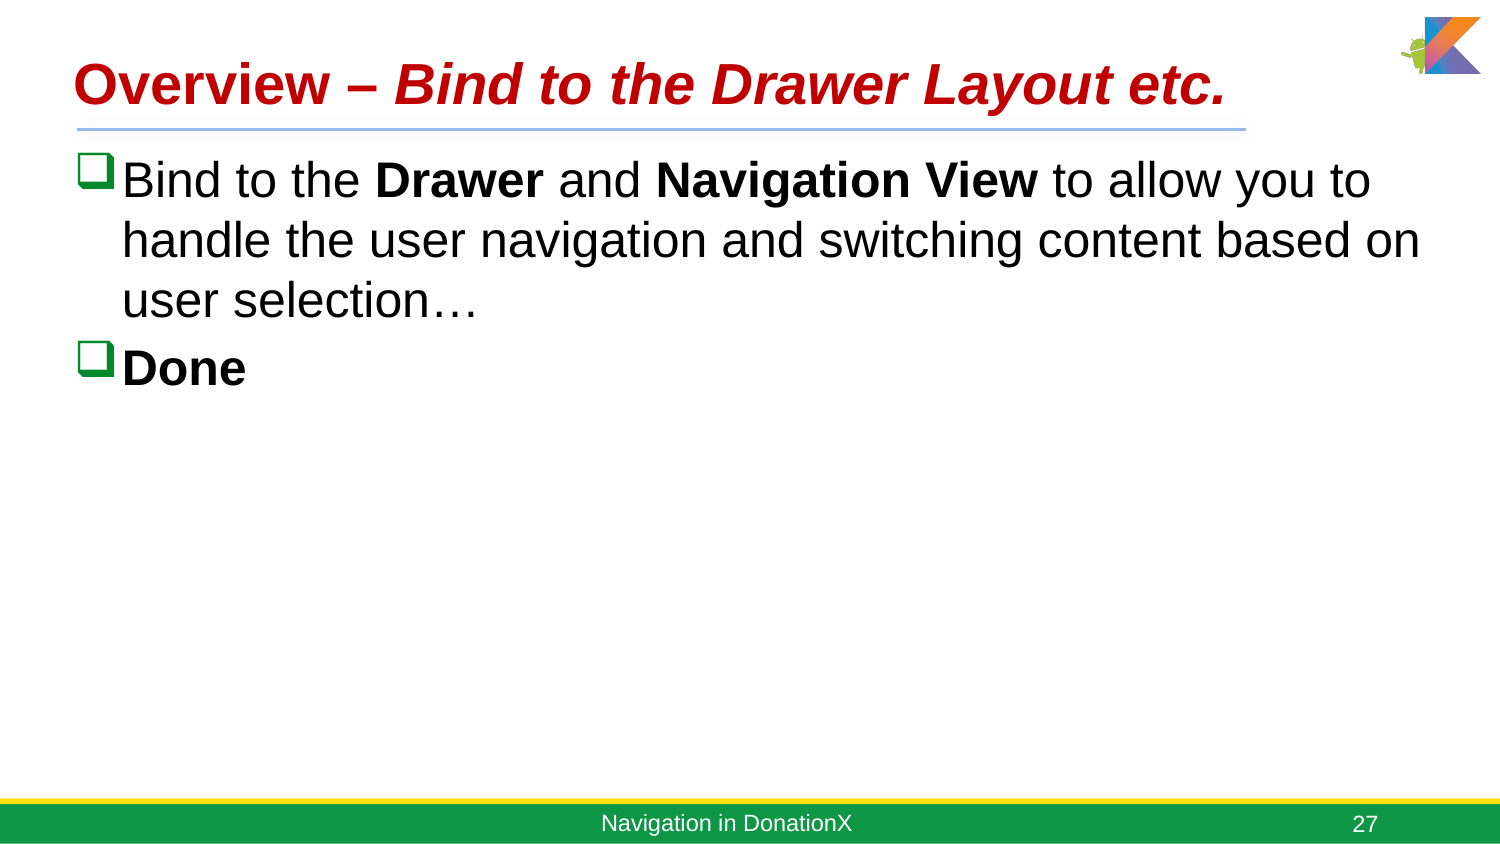

# Overview – Bind to the Drawer Layout etc.
Bind to the Drawer and Navigation View to allow you to handle the user navigation and switching content based on user selection…
Done
27
Navigation in DonationX